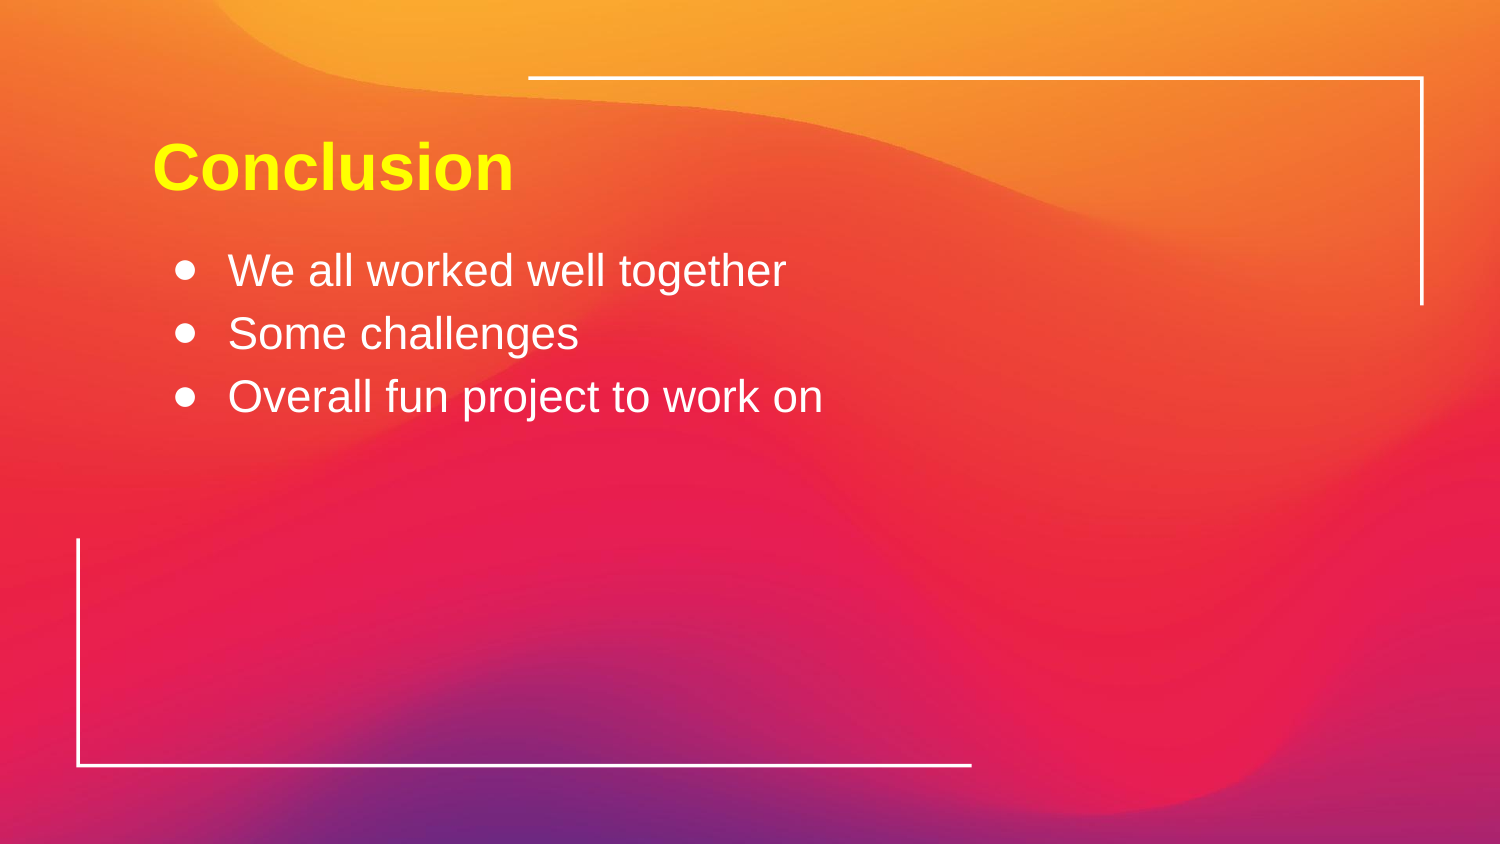

# Conclusion
We all worked well together
Some challenges
Overall fun project to work on